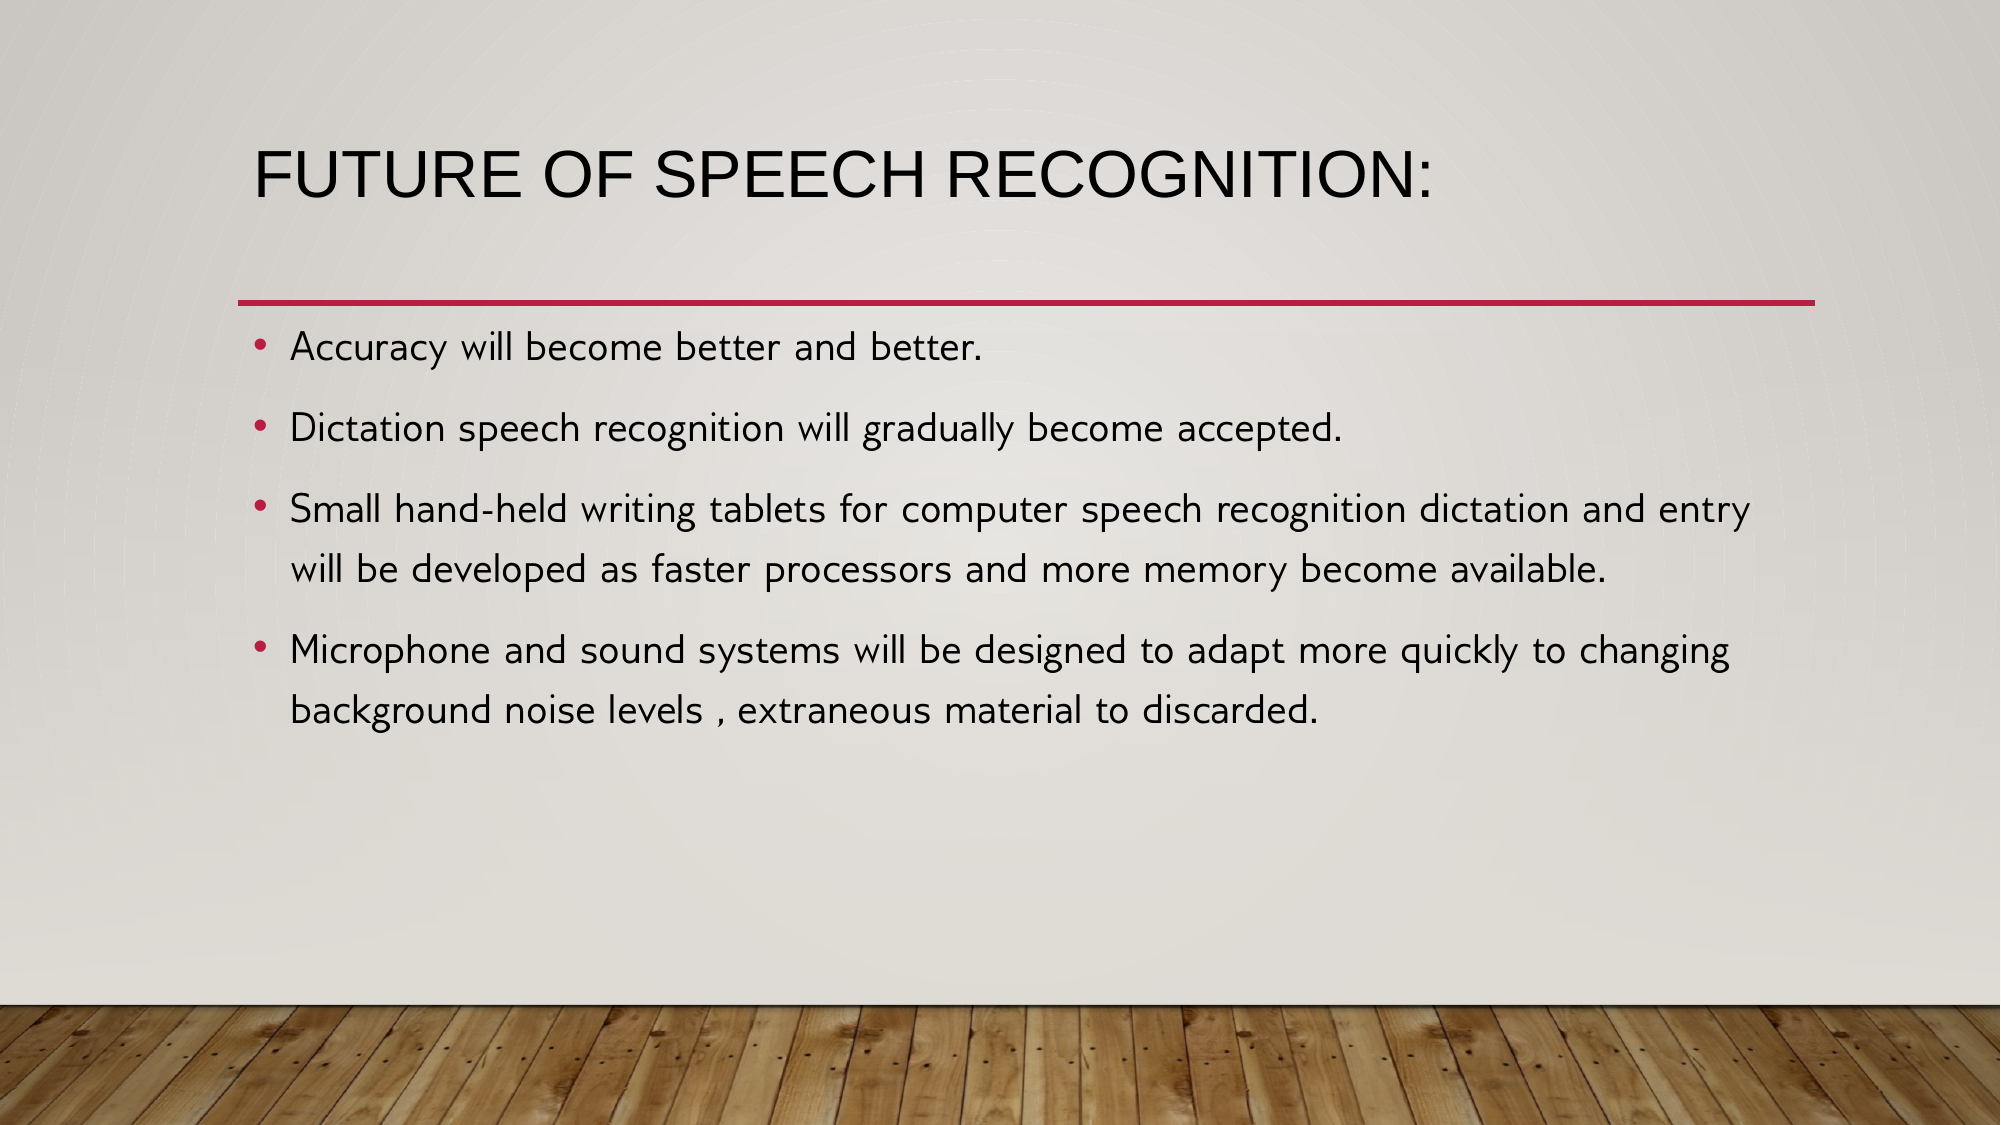

# FUTURE OF SPEECH RECOGNITION:
Accuracy will become better and better.
Dictation speech recognition will gradually become accepted.
Small hand-held writing tablets for computer speech recognition dictation and entry will be developed as faster processors and more memory become available.
Microphone and sound systems will be designed to adapt more quickly to changing background noise levels , extraneous material to discarded.